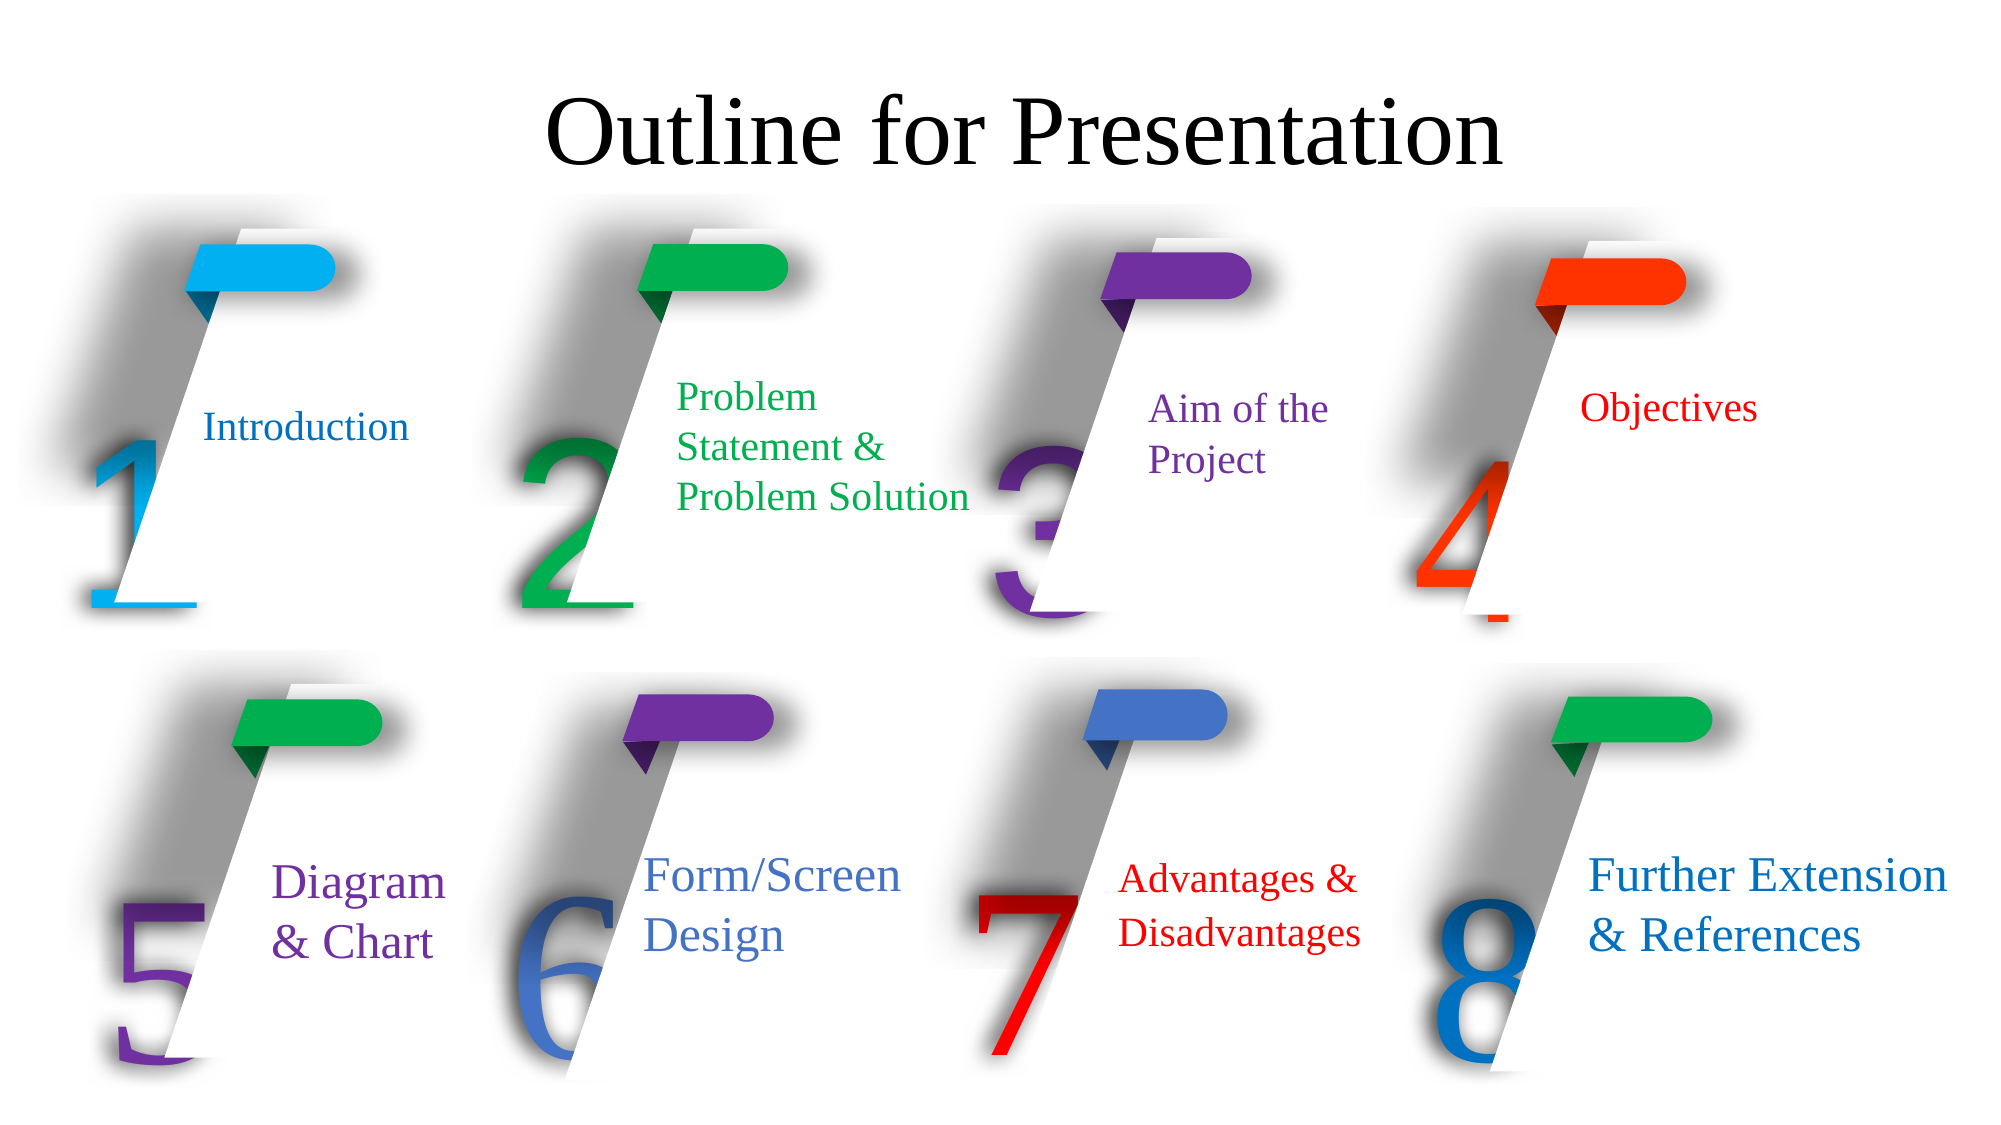

STEP
04
STEP
03

STEP
02
STEP
01

Outline for Presentation

1
Introduction

2
Problem Statement & Problem Solution

3
Aim of the Project

4
Objectives

5
Diagram & Chart

7
Advantages & Disadvantages

6
Form/Screen Design

8
Further Extension & References